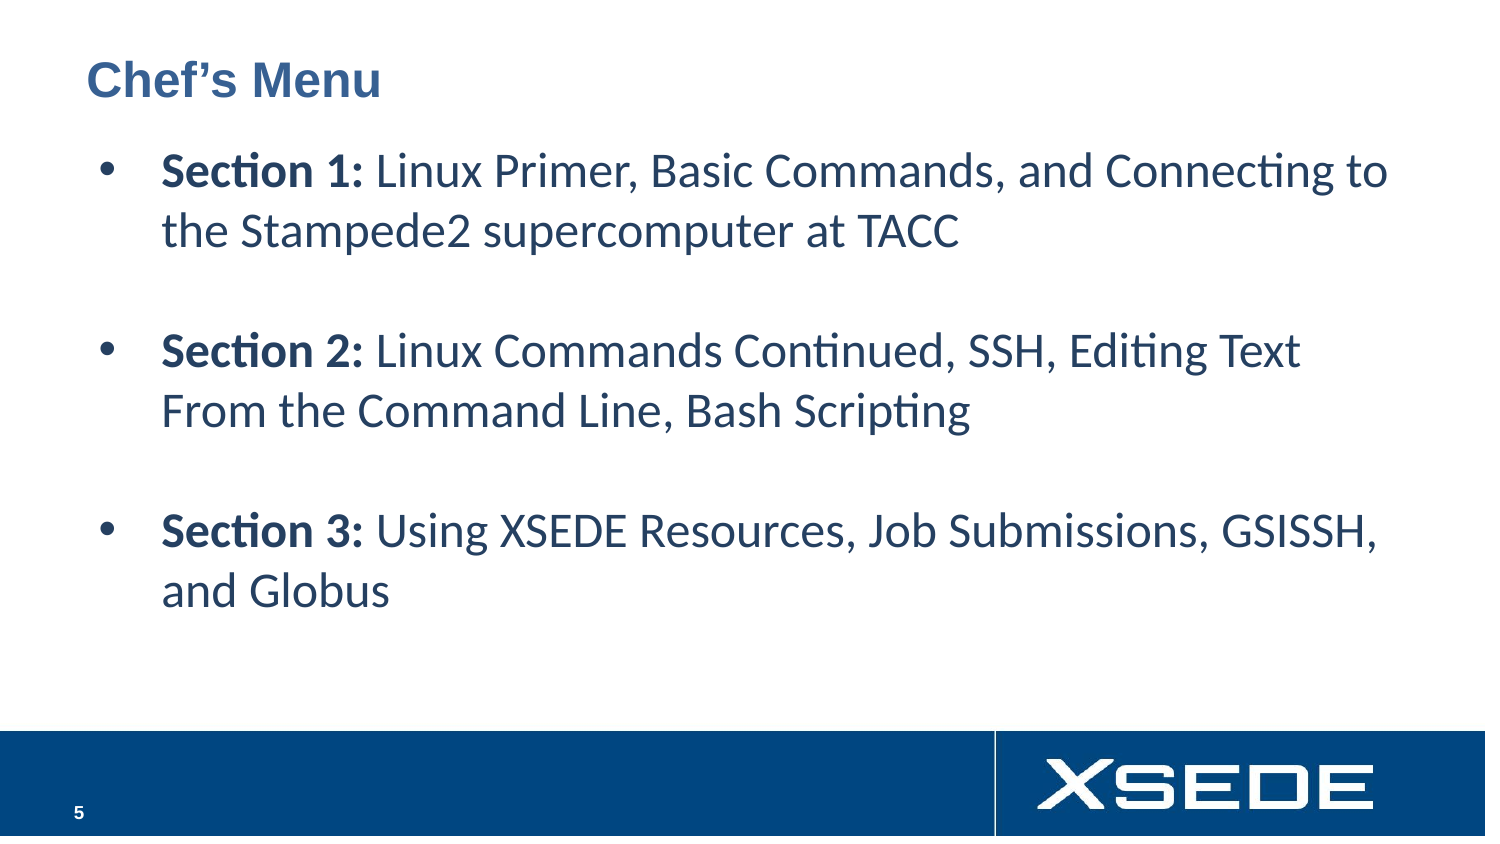

# Chef’s Menu
Section 1: Linux Primer, Basic Commands, and Connecting to the Stampede2 supercomputer at TACC
Section 2: Linux Commands Continued, SSH, Editing Text From the Command Line, Bash Scripting

Section 3: Using XSEDE Resources, Job Submissions, GSISSH, and Globus
5